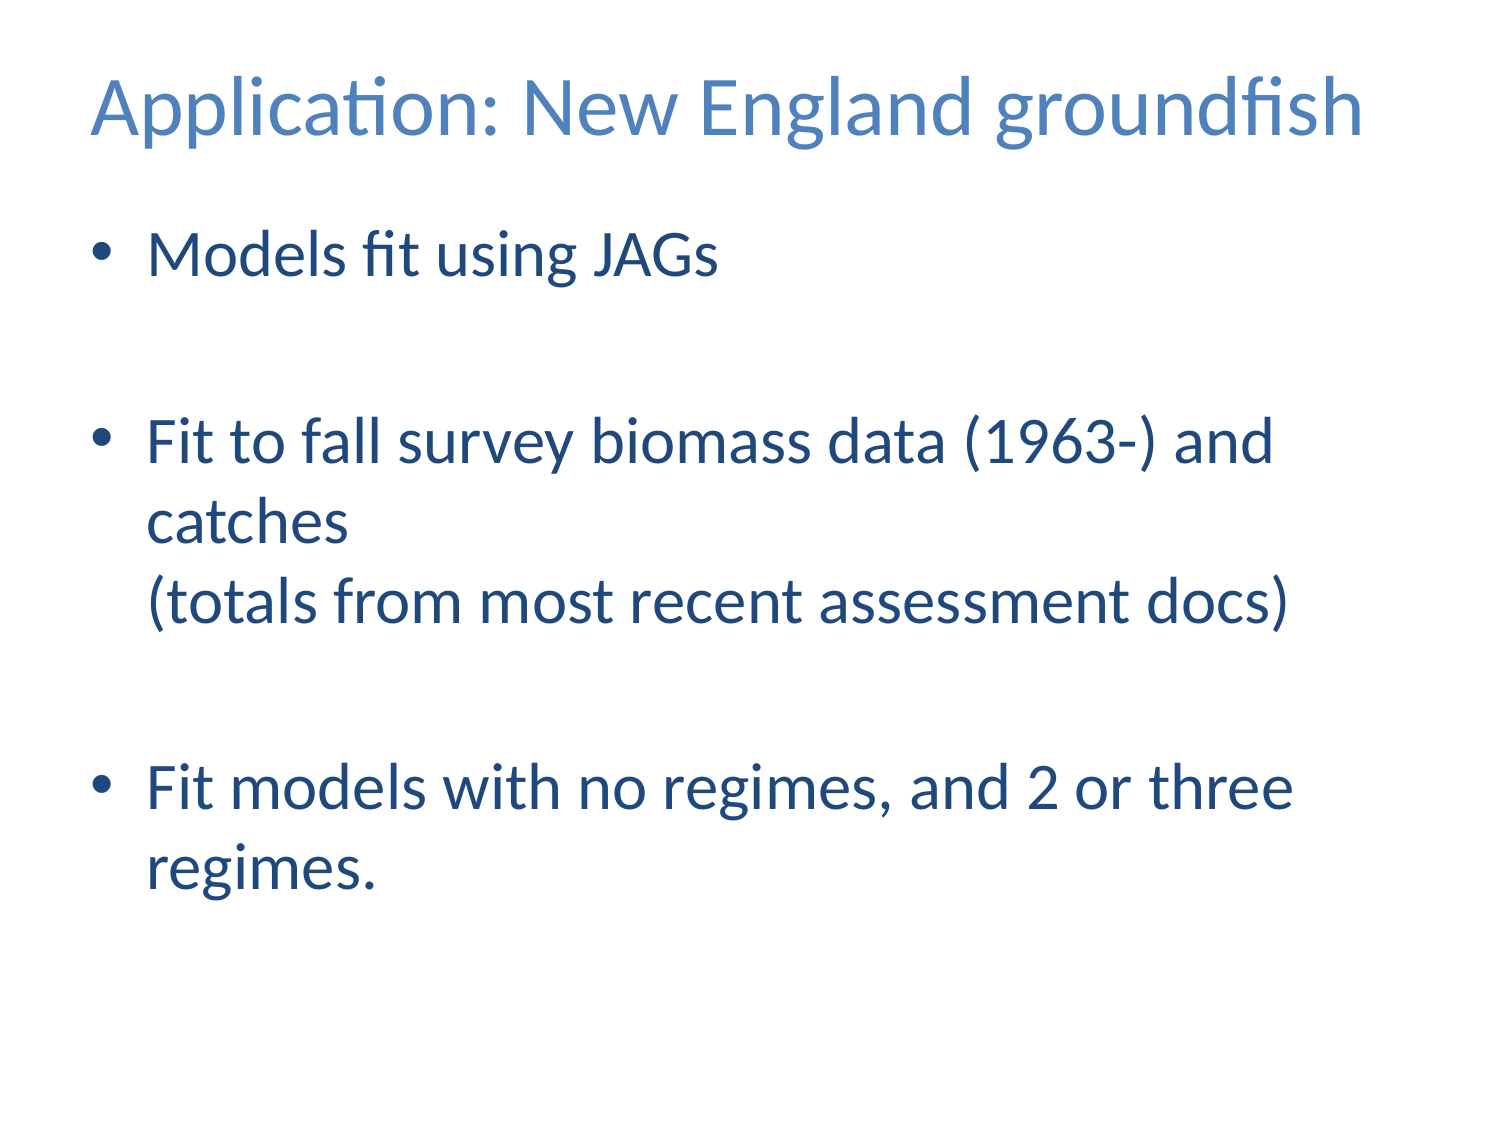

# Application: New England groundfish
Models fit using JAGs

Fit to fall survey biomass data (1963-) and catches
(totals from most recent assessment docs)

Fit models with no regimes, and 2 or three regimes.